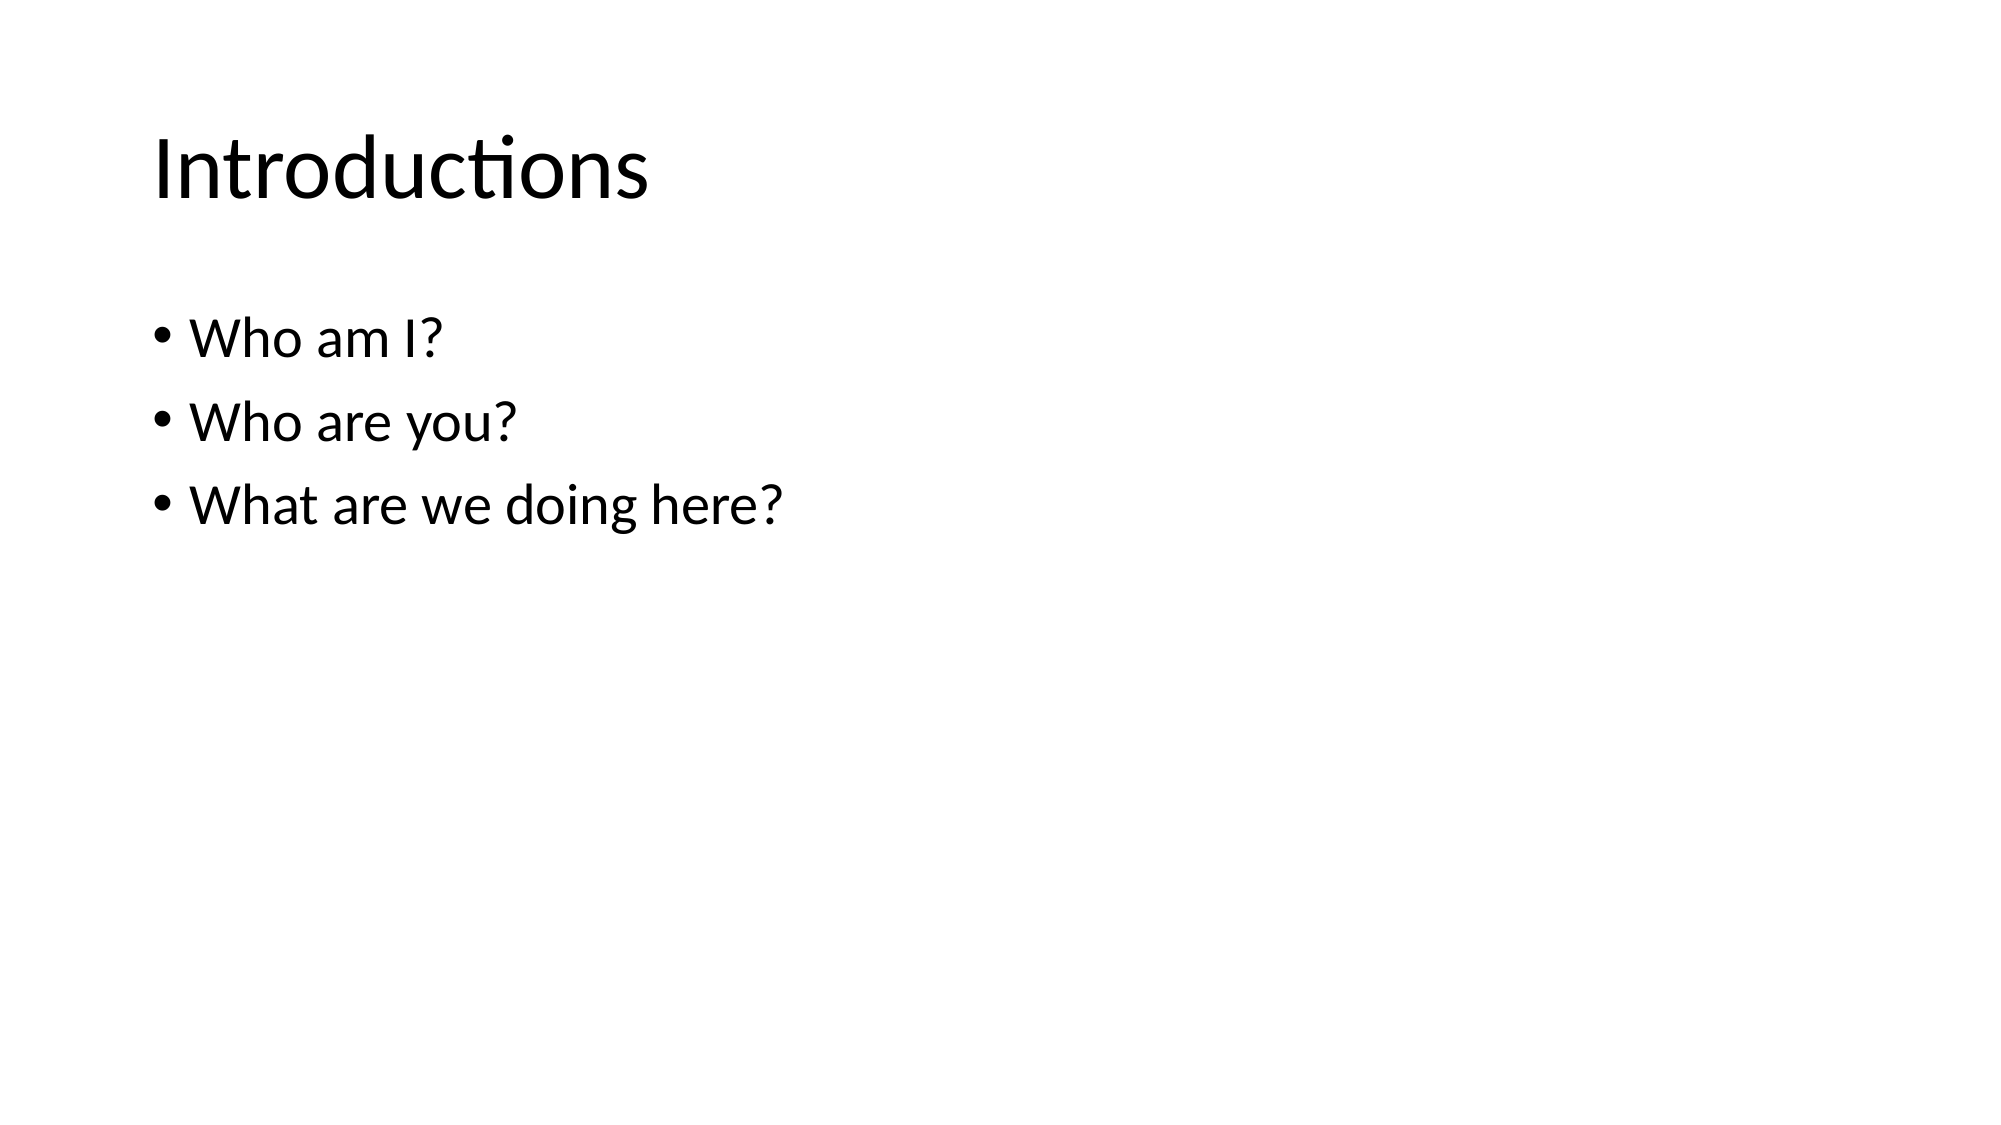

# Introductions
Who am I?
Who are you?
What are we doing here?